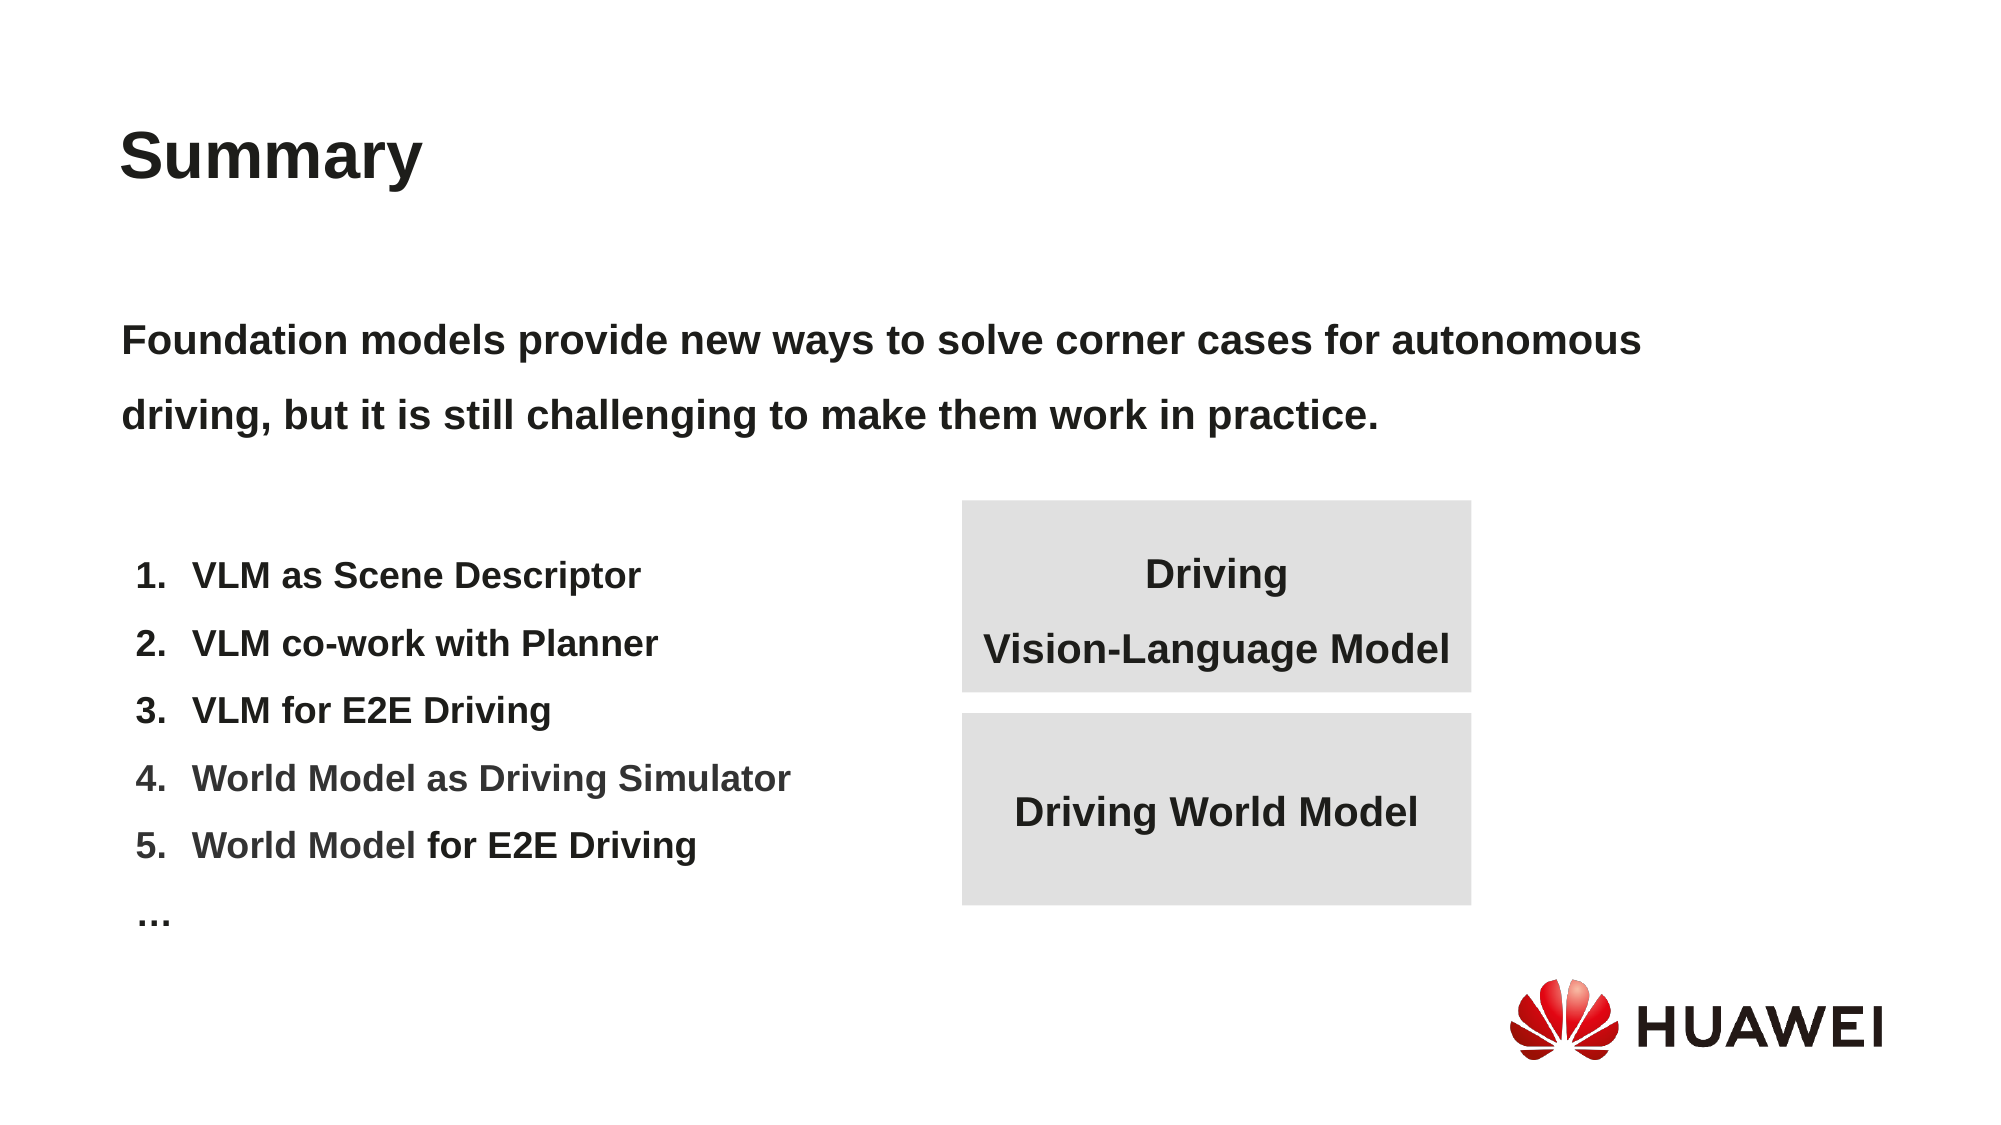

Summary
Foundation models provide new ways to solve corner cases for autonomous driving, but it is still challenging to make them work in practice.
Driving
Vision-Language Model
VLM as Scene Descriptor
VLM co-work with Planner
VLM for E2E Driving
World Model as Driving Simulator
World Model for E2E Driving
…
Driving World Model